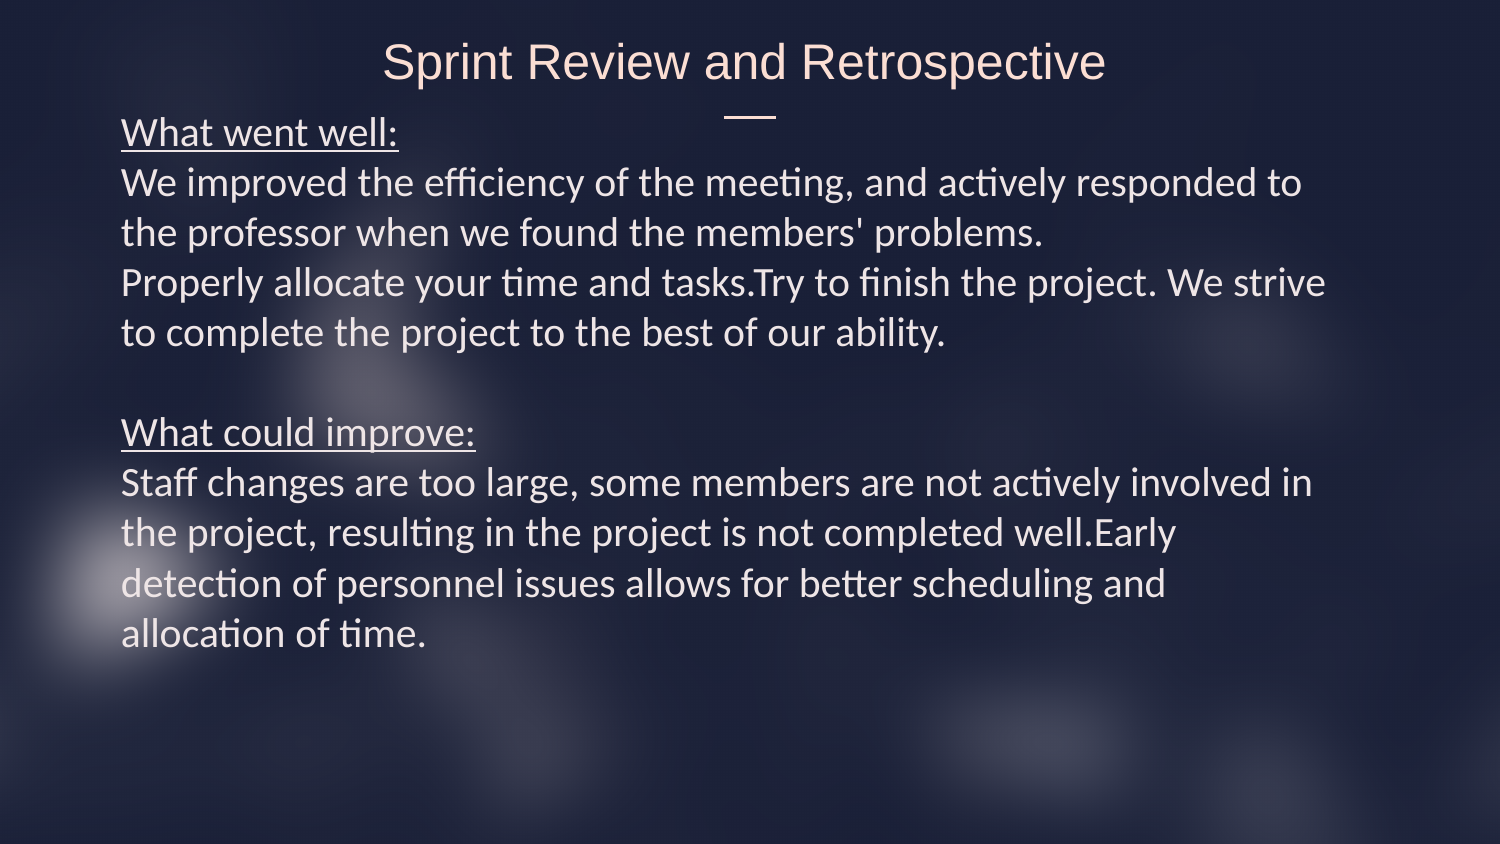

Sprint Review and Retrospective
What went well:
We improved the efficiency of the meeting, and actively responded to the professor when we found the members' problems.
Properly allocate your time and tasks.Try to finish the project. We strive to complete the project to the best of our ability.

What could improve:
Staff changes are too large, some members are not actively involved in the project, resulting in the project is not completed well.Early detection of personnel issues allows for better scheduling and allocation of time.